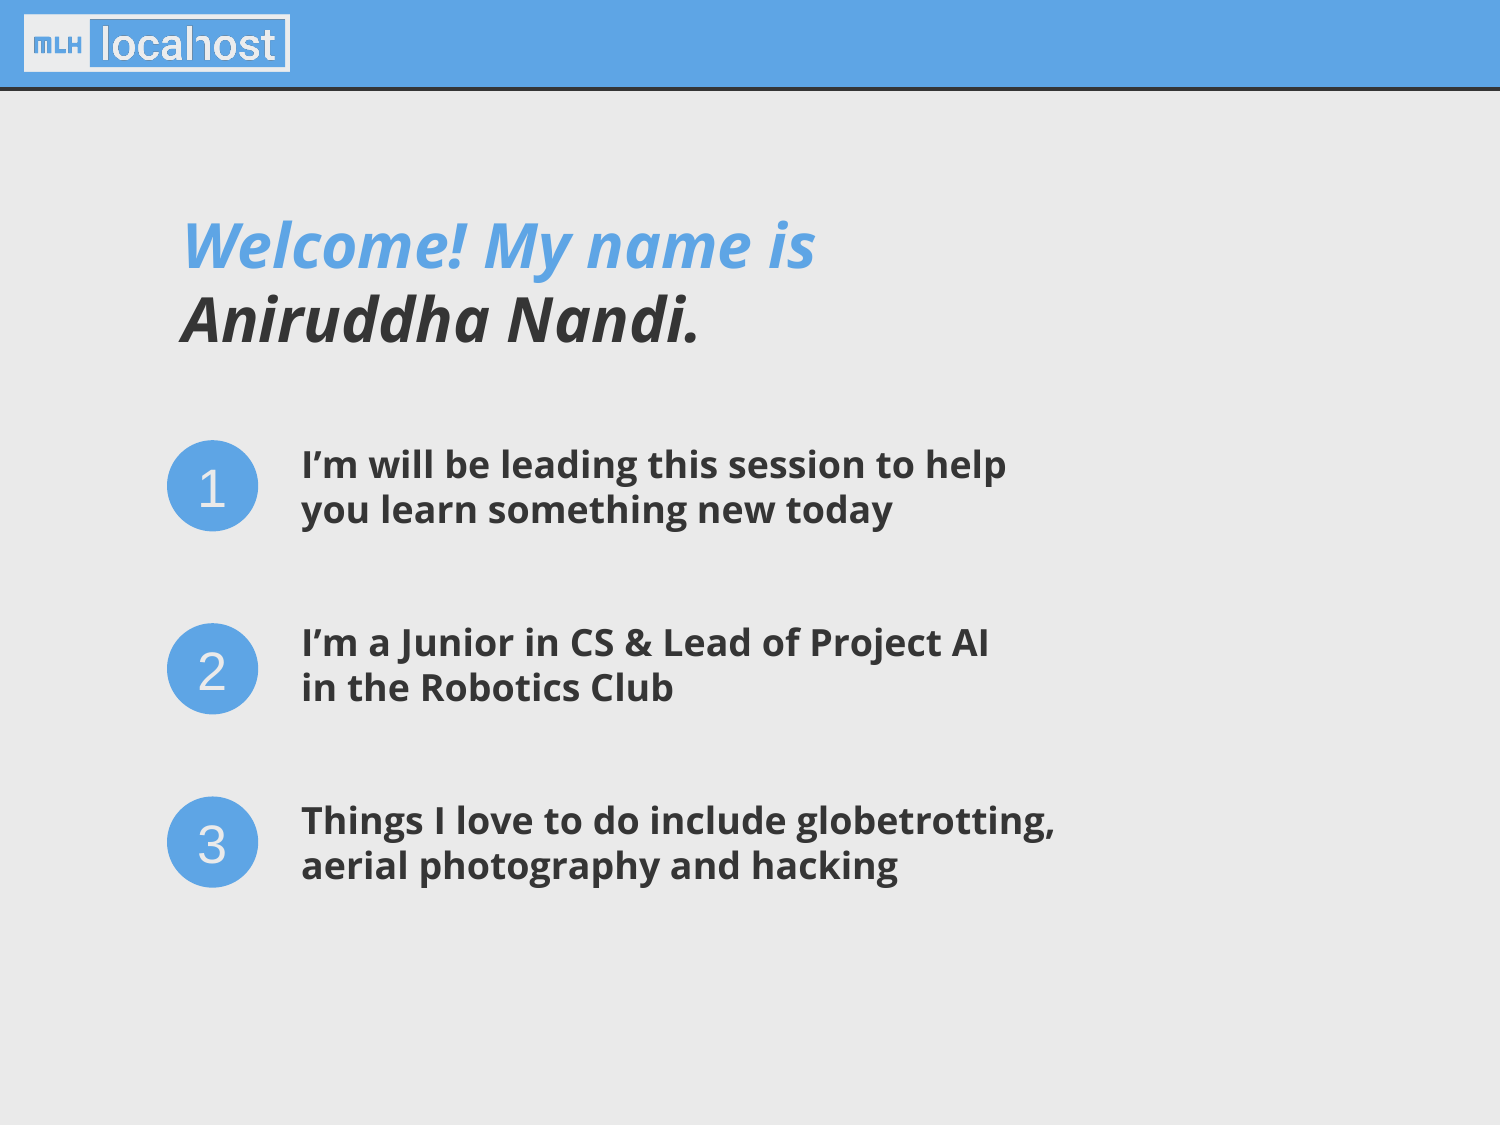

# Welcome! My name is
Aniruddha Nandi.
I’m will be leading this session to help you learn something new today
1
I’m a Junior in CS & Lead of Project AI in the Robotics Club
2
Things I love to do include globetrotting, aerial photography and hacking
3